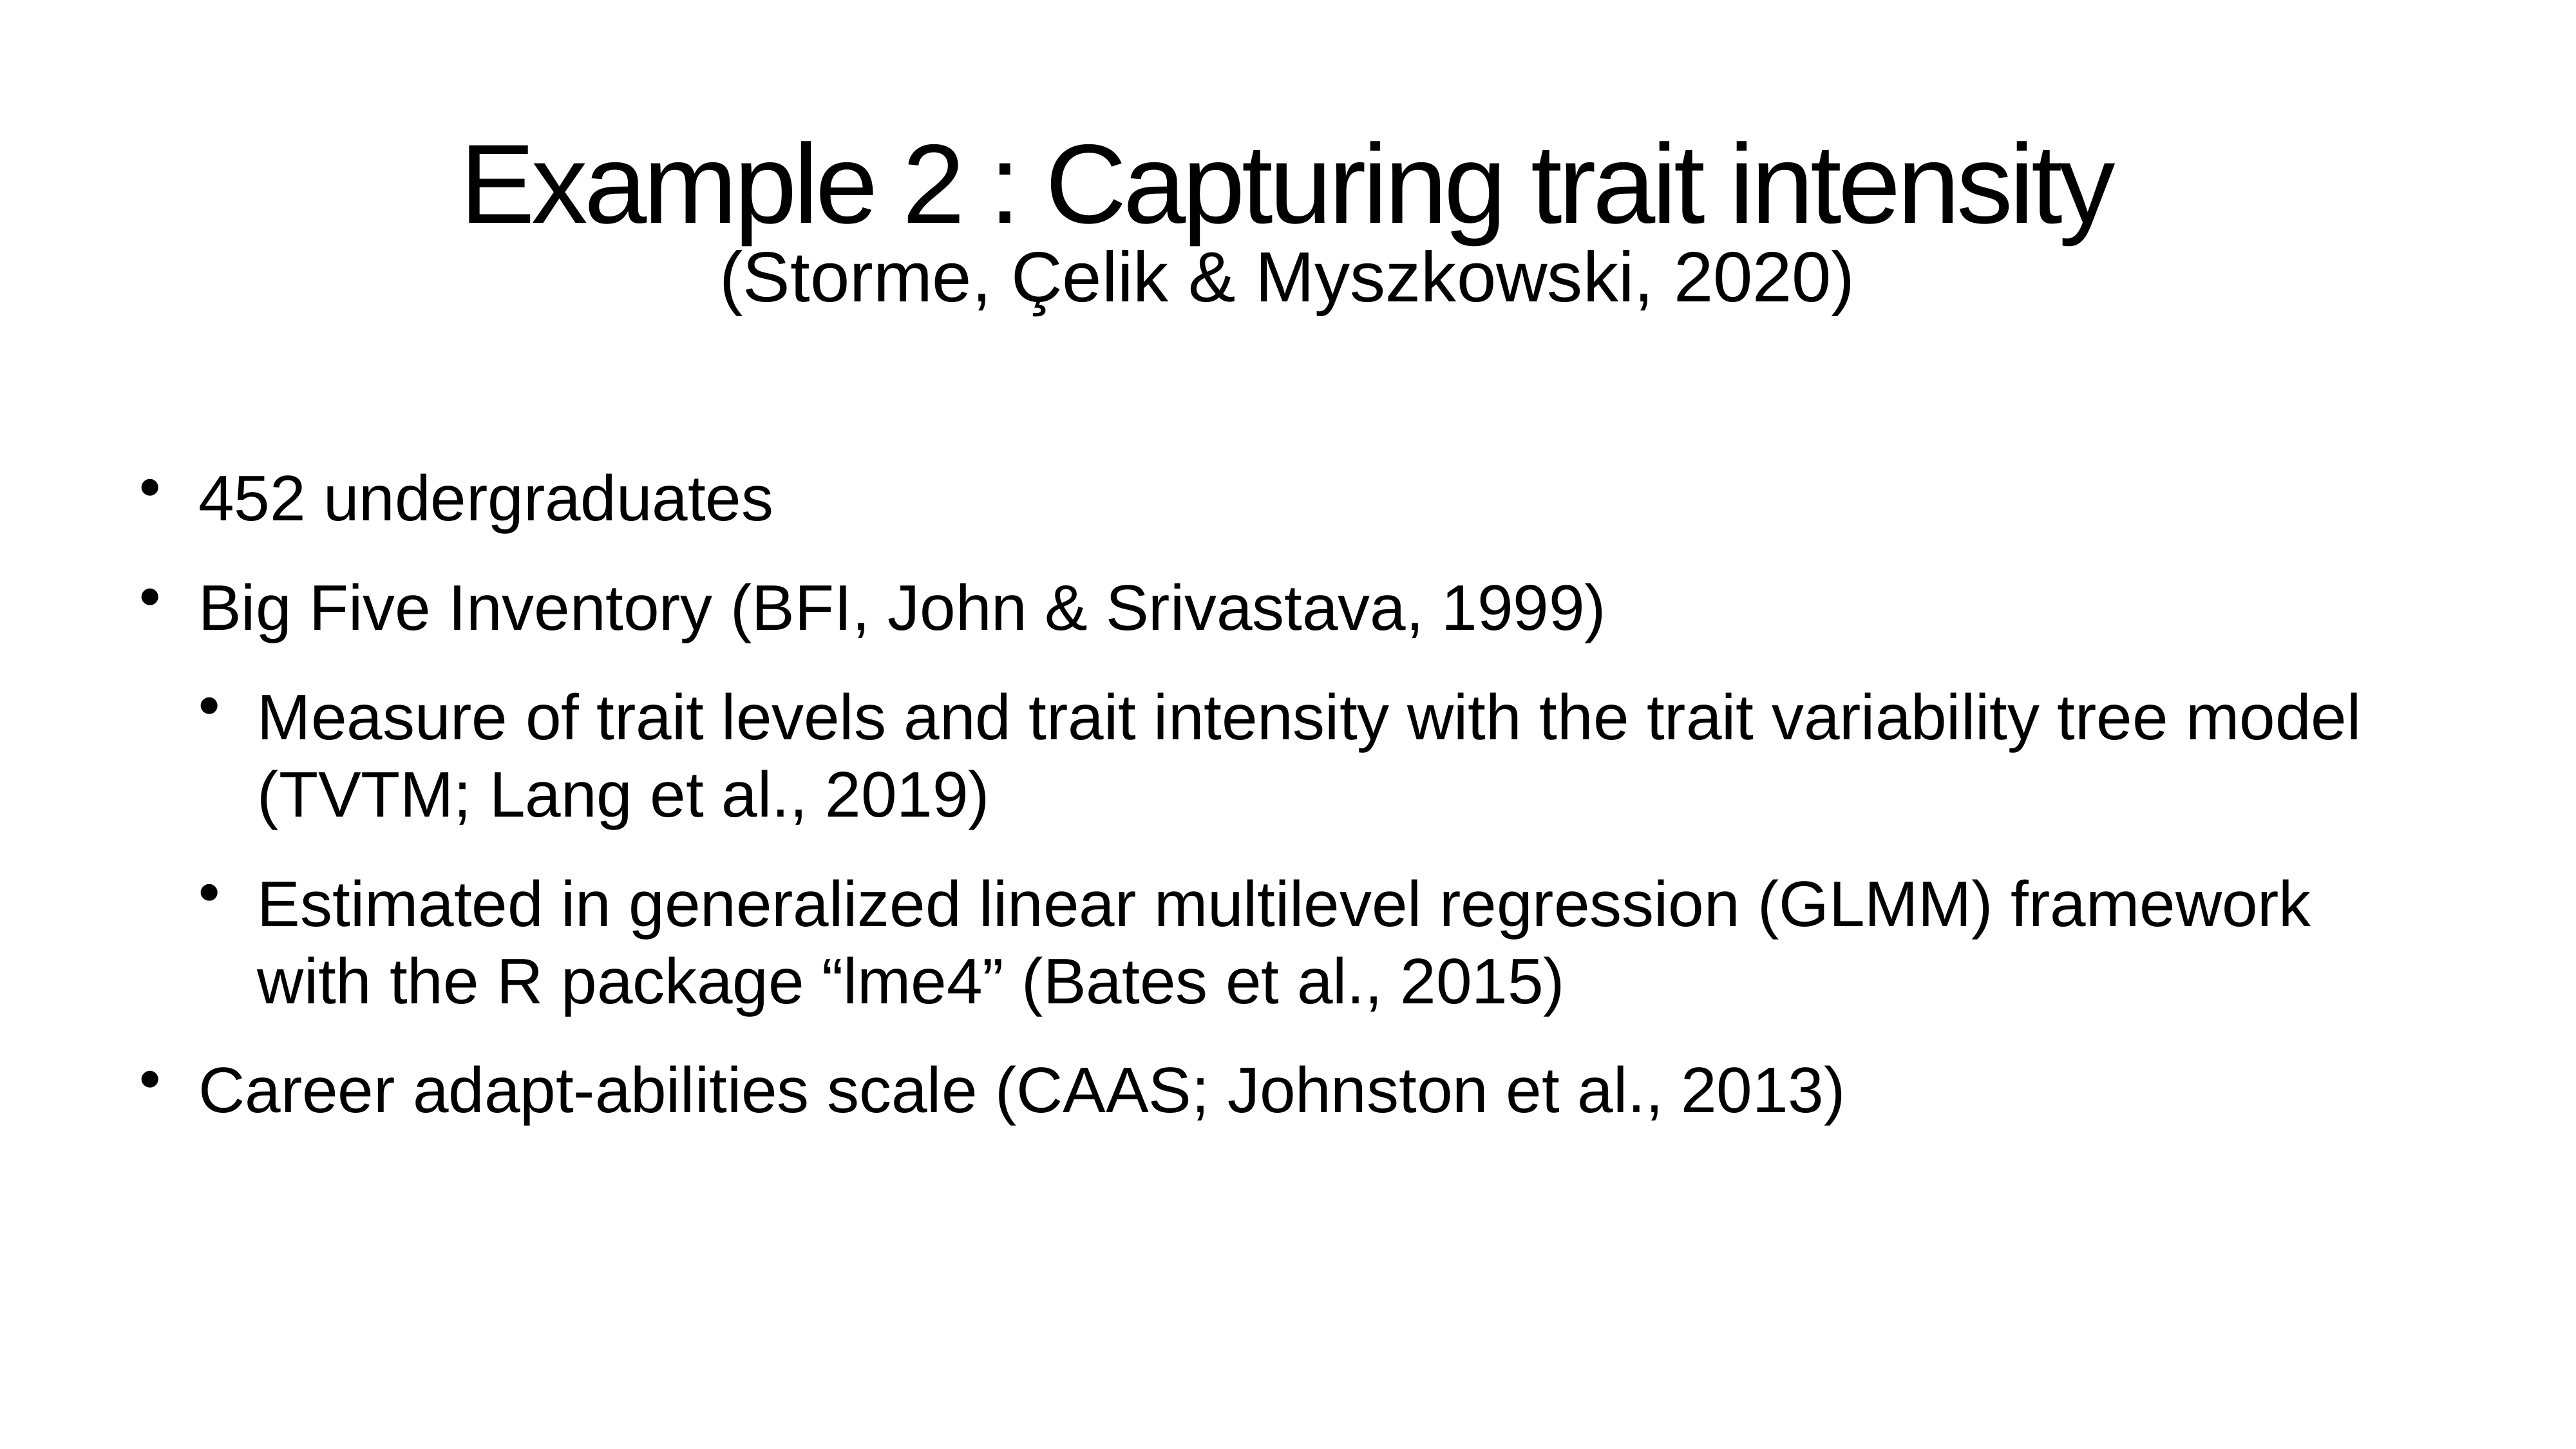

# Example 2 : Capturing trait intensity
(Storme, Çelik & Myszkowski, 2020)
452 undergraduates
Big Five Inventory (BFI, John & Srivastava, 1999)
Measure of trait levels and trait intensity with the trait variability tree model (TVTM; Lang et al., 2019)
Estimated in generalized linear multilevel regression (GLMM) framework with the R package “lme4” (Bates et al., 2015)
Career adapt-abilities scale (CAAS; Johnston et al., 2013)